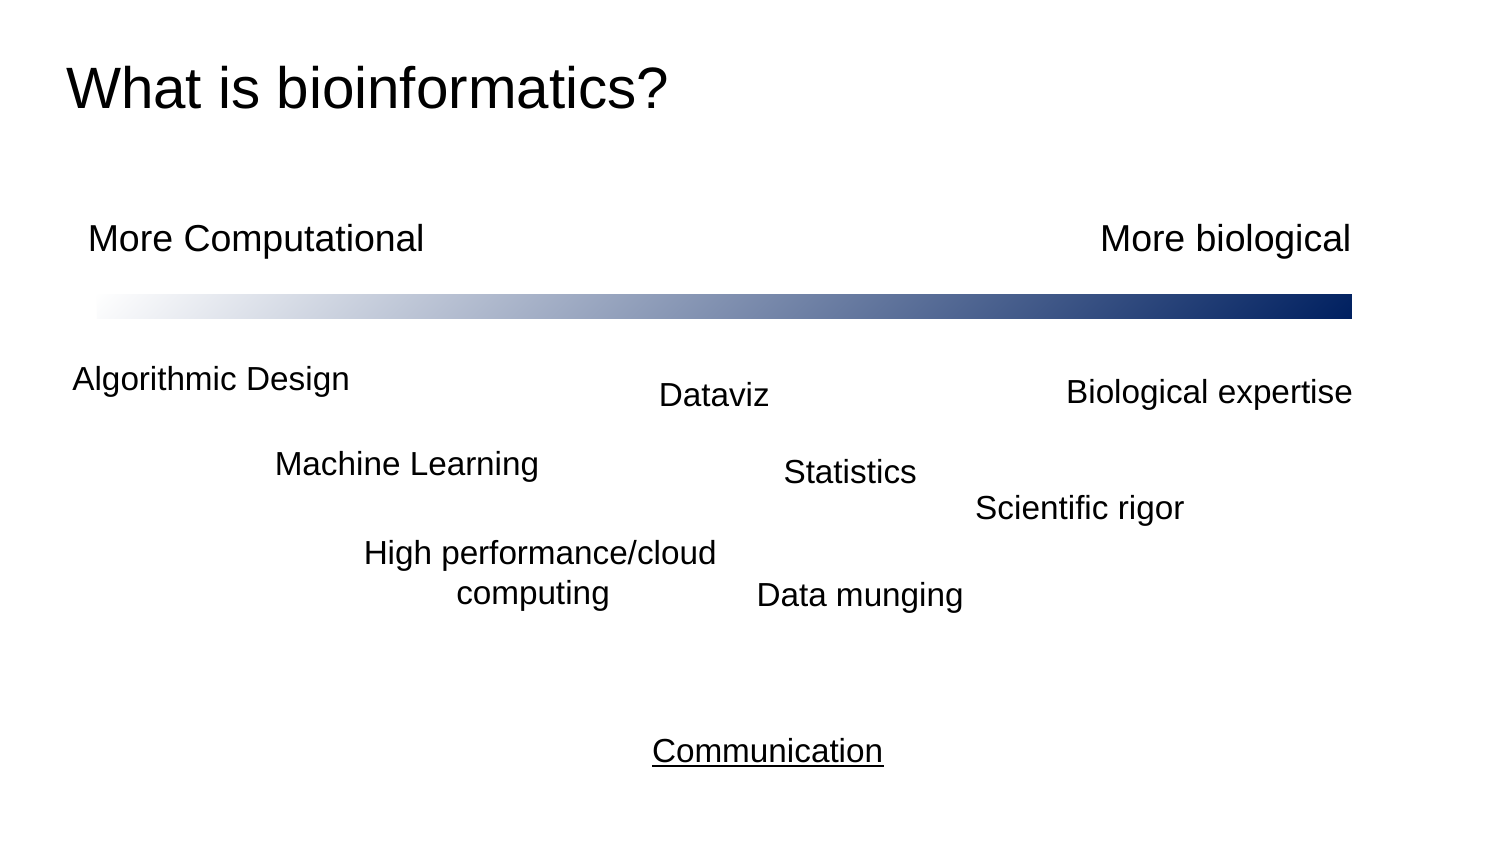

# What is bioinformatics?

More Computational
More biological

Algorithmic Design
Biological expertise
Dataviz
Machine Learning
Statistics
Scientific rigor
High performance/cloud
          computing
Data munging
Communication